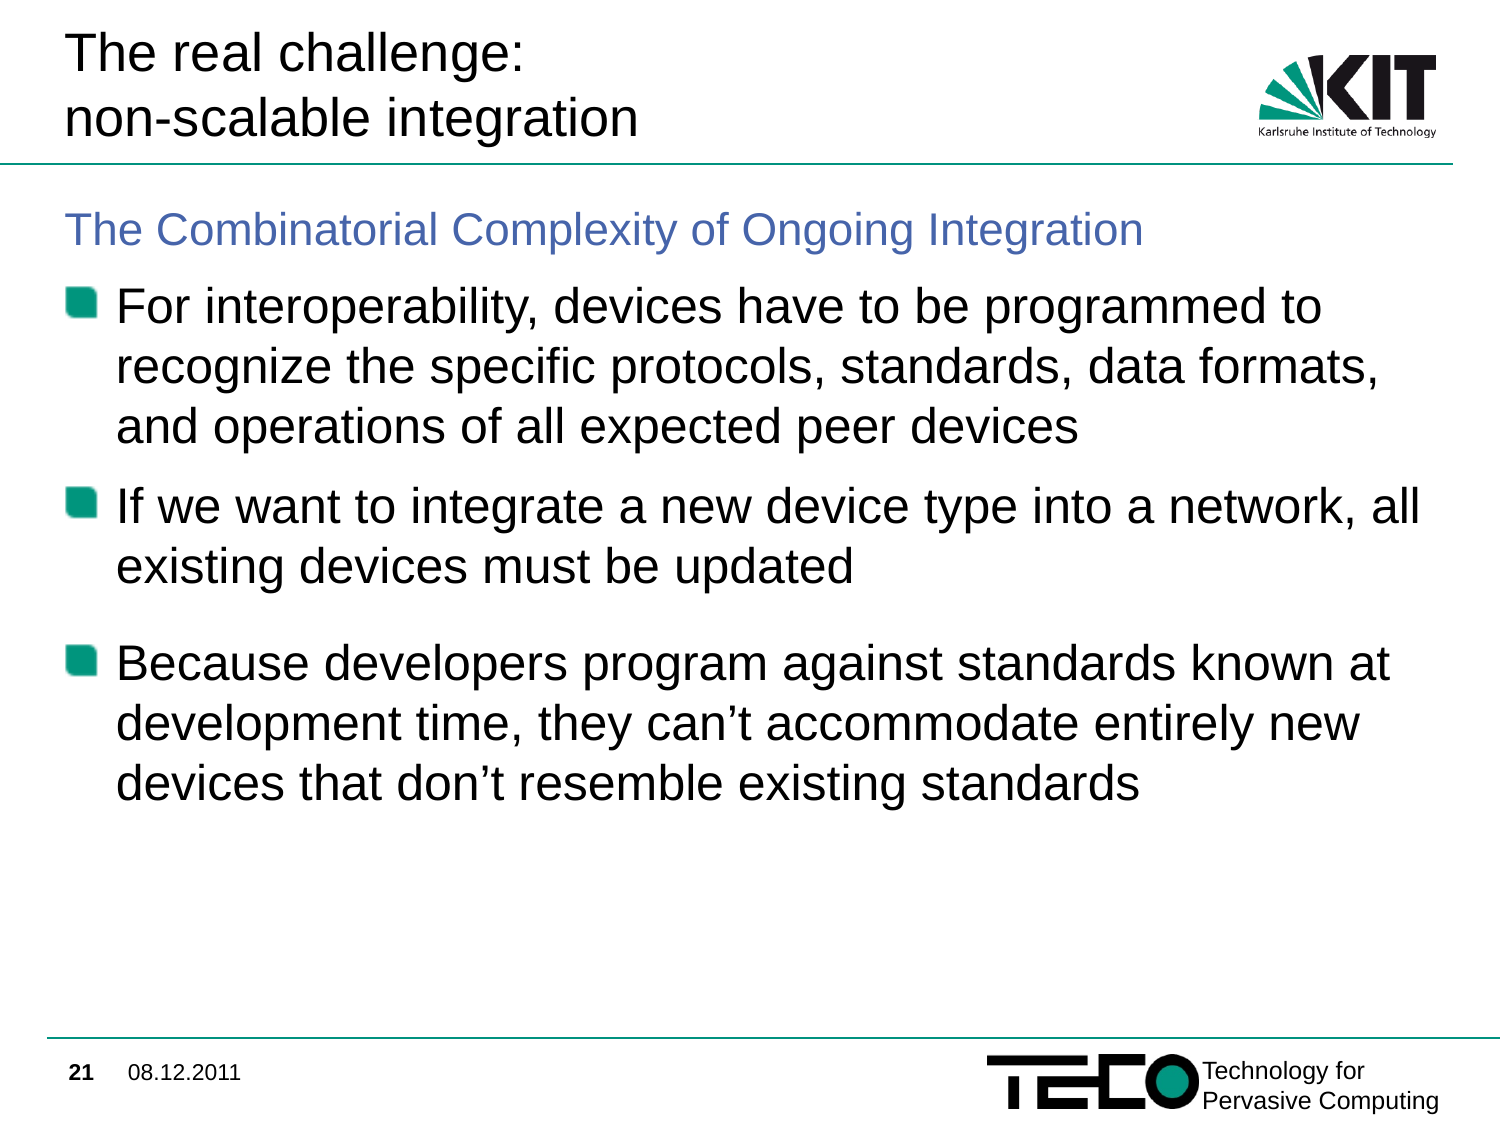

# The real challenge: non-scalable integration
The Combinatorial Complexity of Ongoing Integration
For interoperability, devices have to be programmed to recognize the specific protocols, standards, data formats, and operations of all expected peer devices
If we want to integrate a new device type into a network, all existing devices must be updated
Because developers program against standards known at development time, they can’t accommodate entirely new devices that don’t resemble existing standards